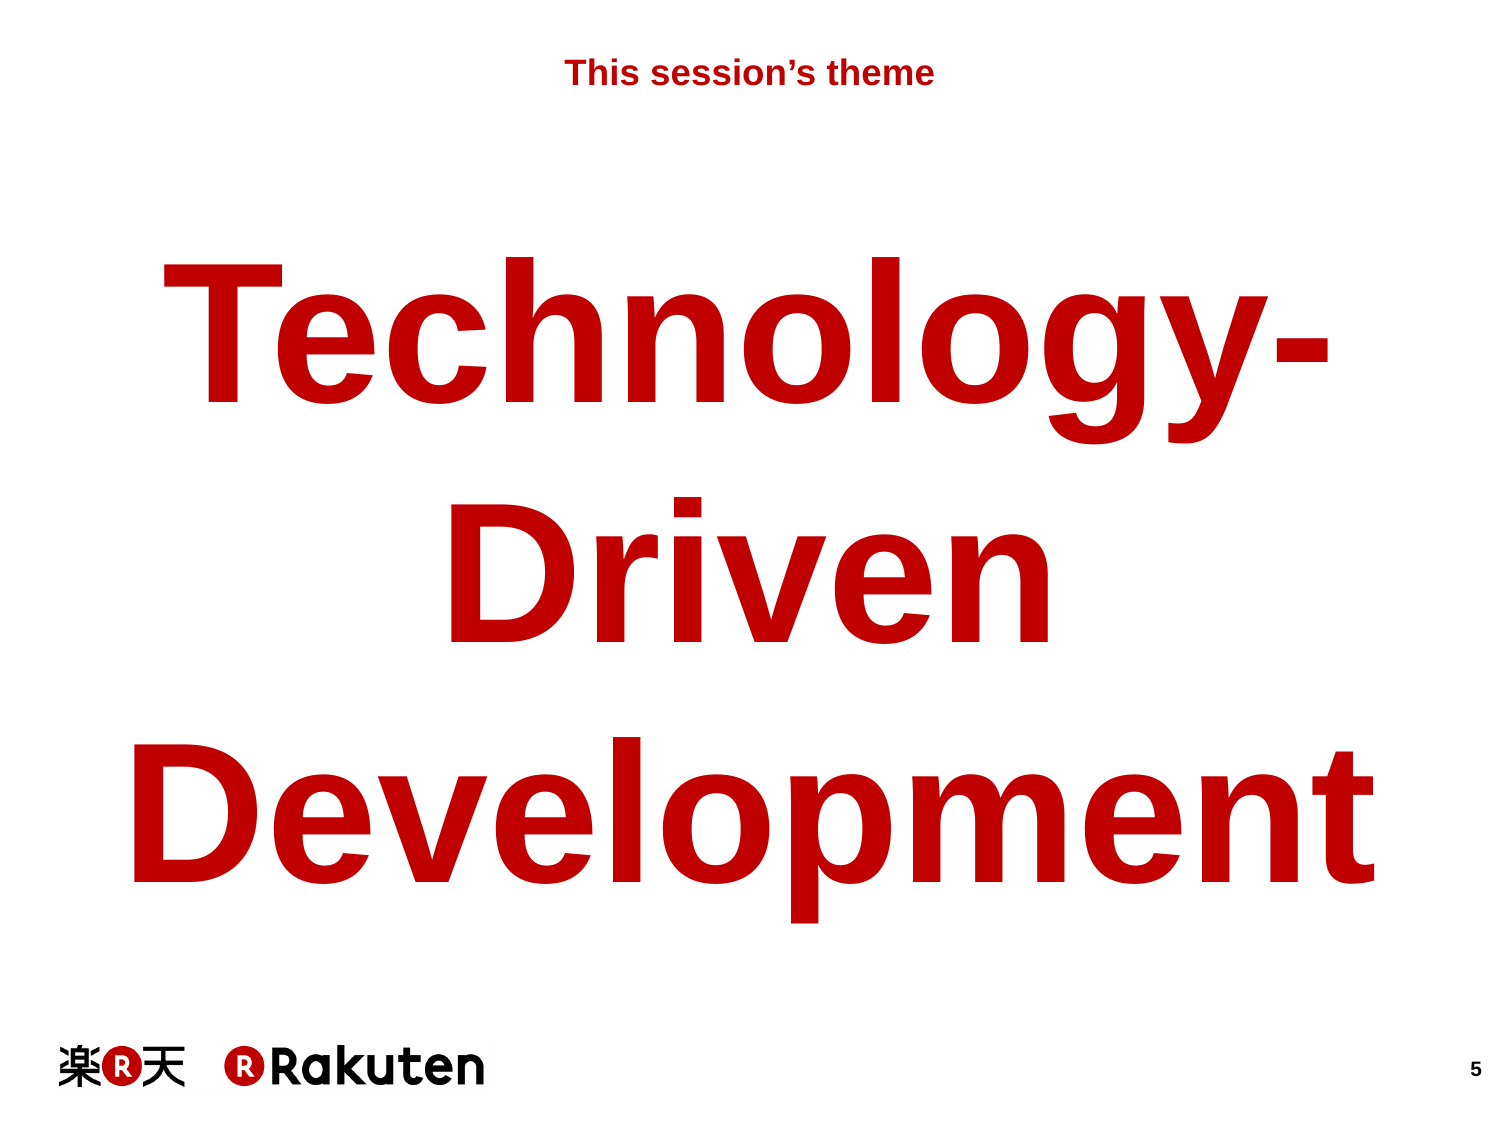

# This session’s theme
Technology-
Driven
Development